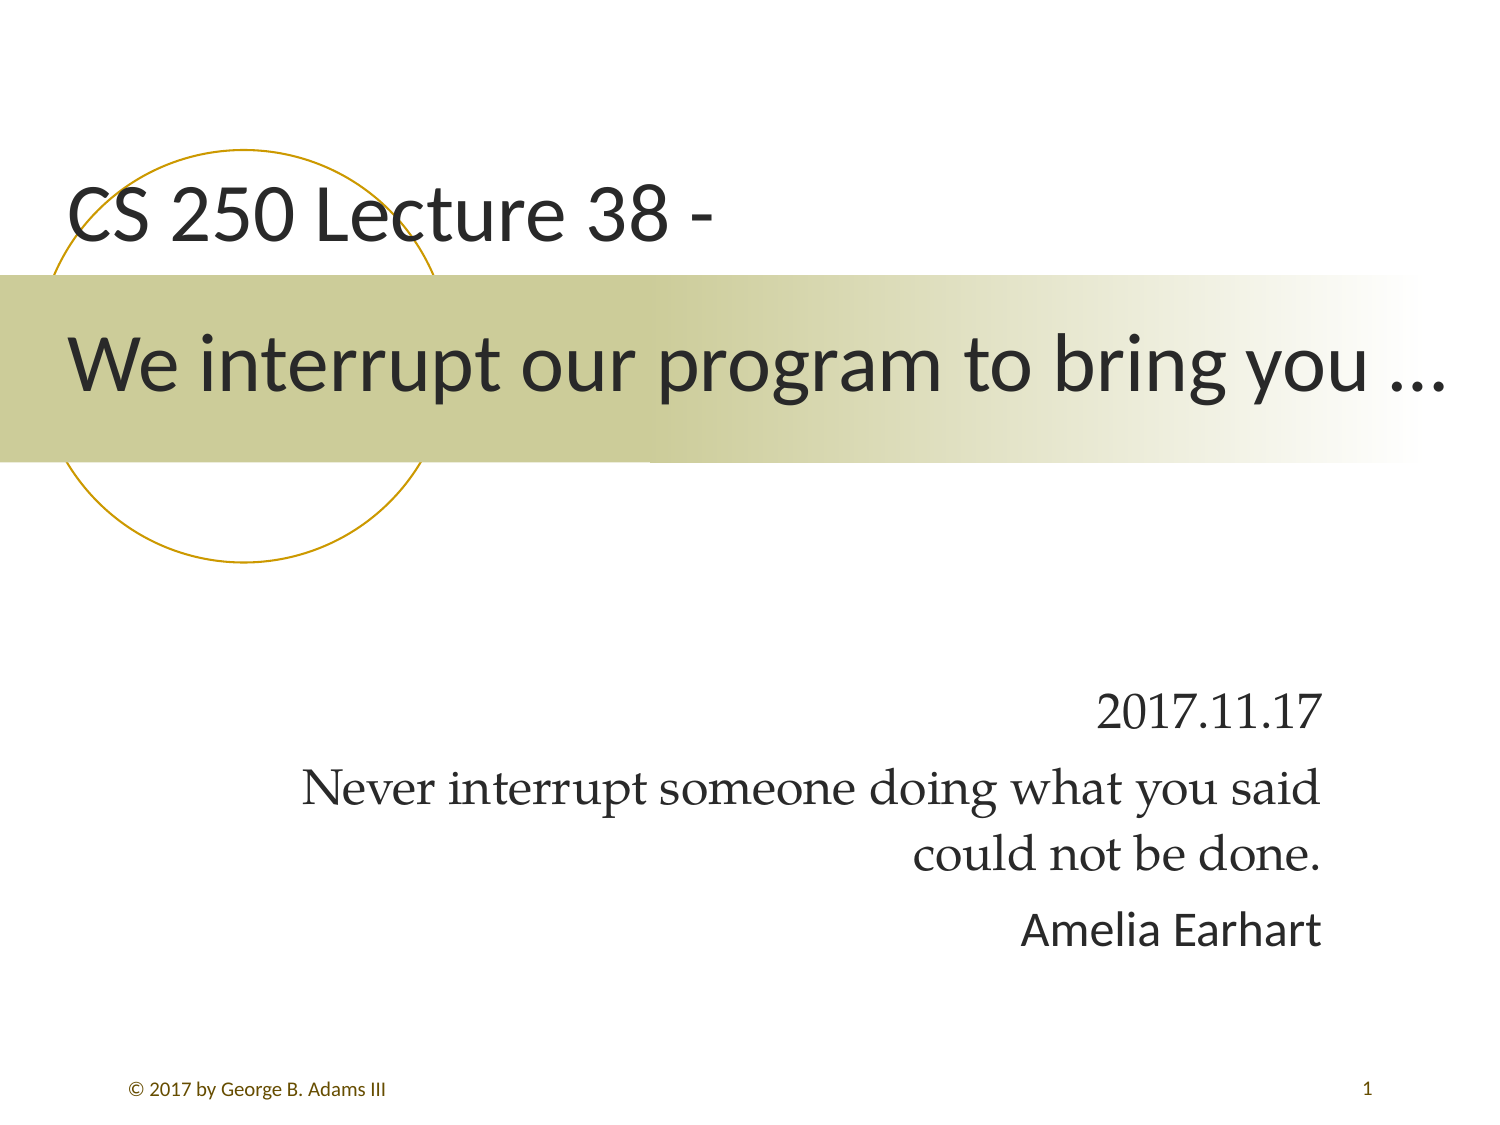

# CS 250 Lecture 38 - We interrupt our program to bring you …
2017.11.17
Never interrupt someone doing what you said could not be done.
Amelia Earhart
1
© 2017 by George B. Adams III